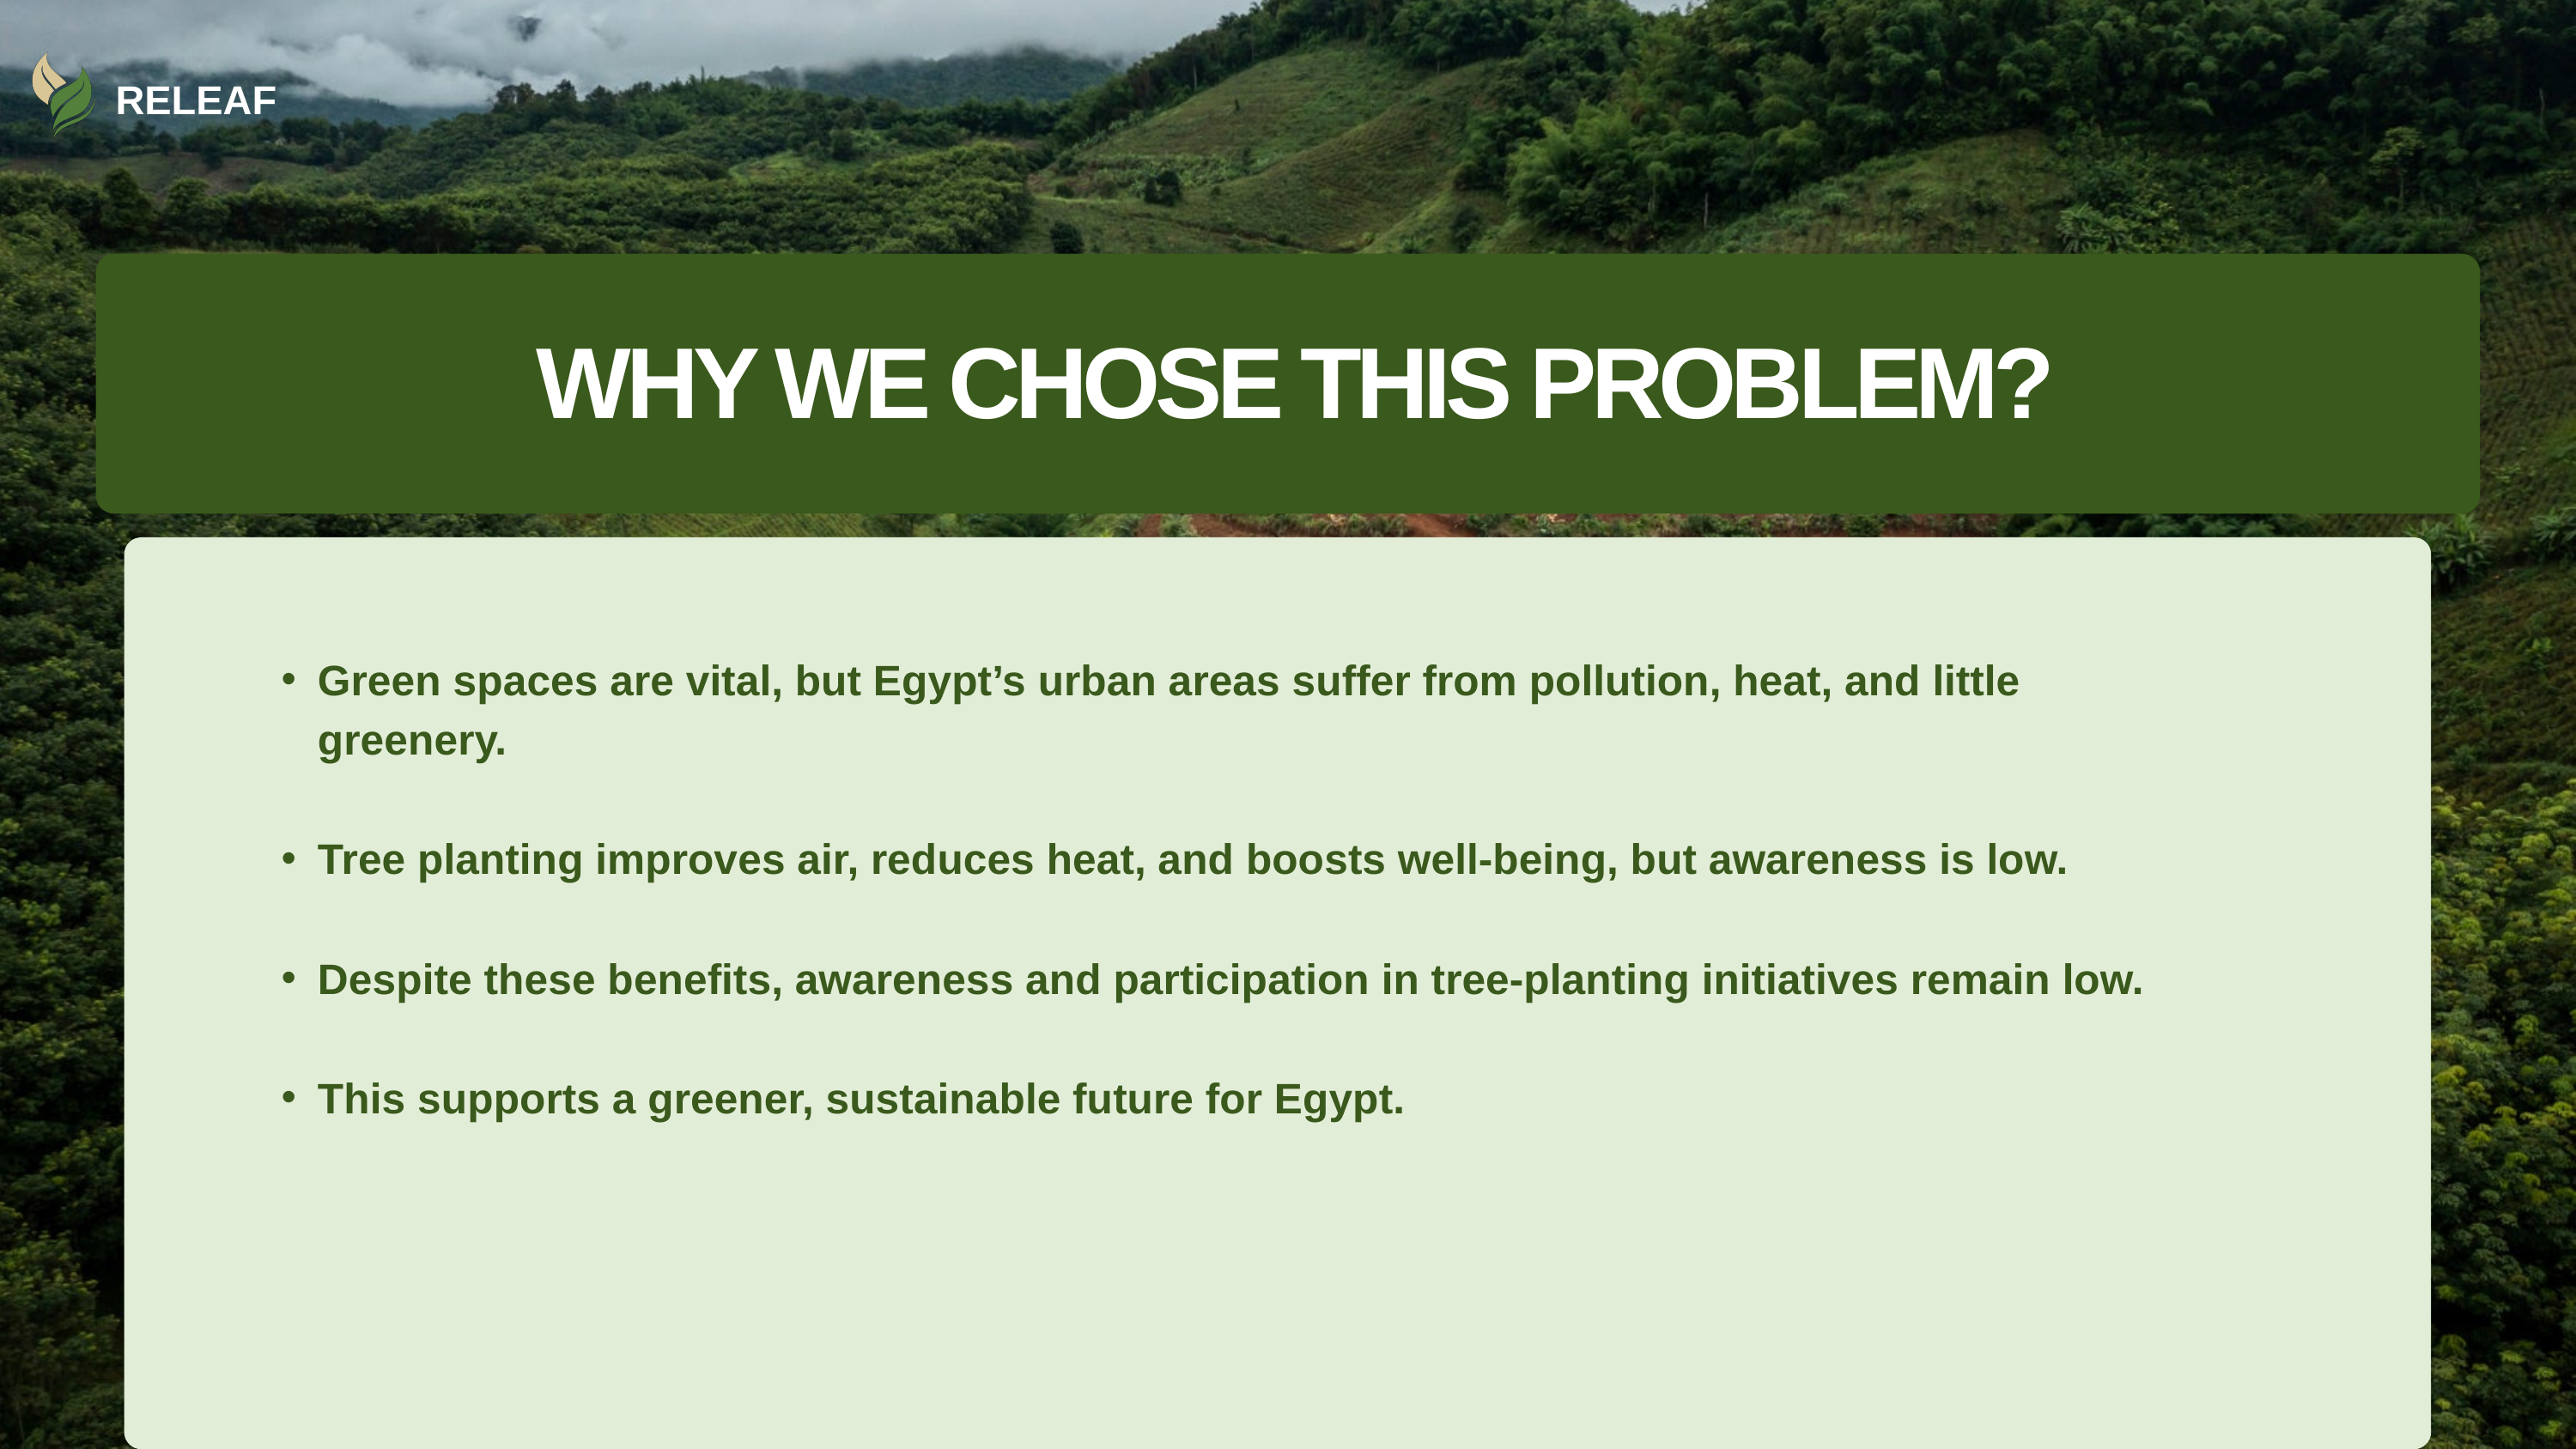

RELEAF

WHY WE CHOSE THIS PROBLEM?

Green spaces are vital, but Egypt’s urban areas suffer from pollution, heat, and little greenery.

Tree planting improves air, reduces heat, and boosts well-being, but awareness is low.

Despite these benefits, awareness and participation in tree-planting initiatives remain low.

This supports a greener, sustainable future for Egypt.